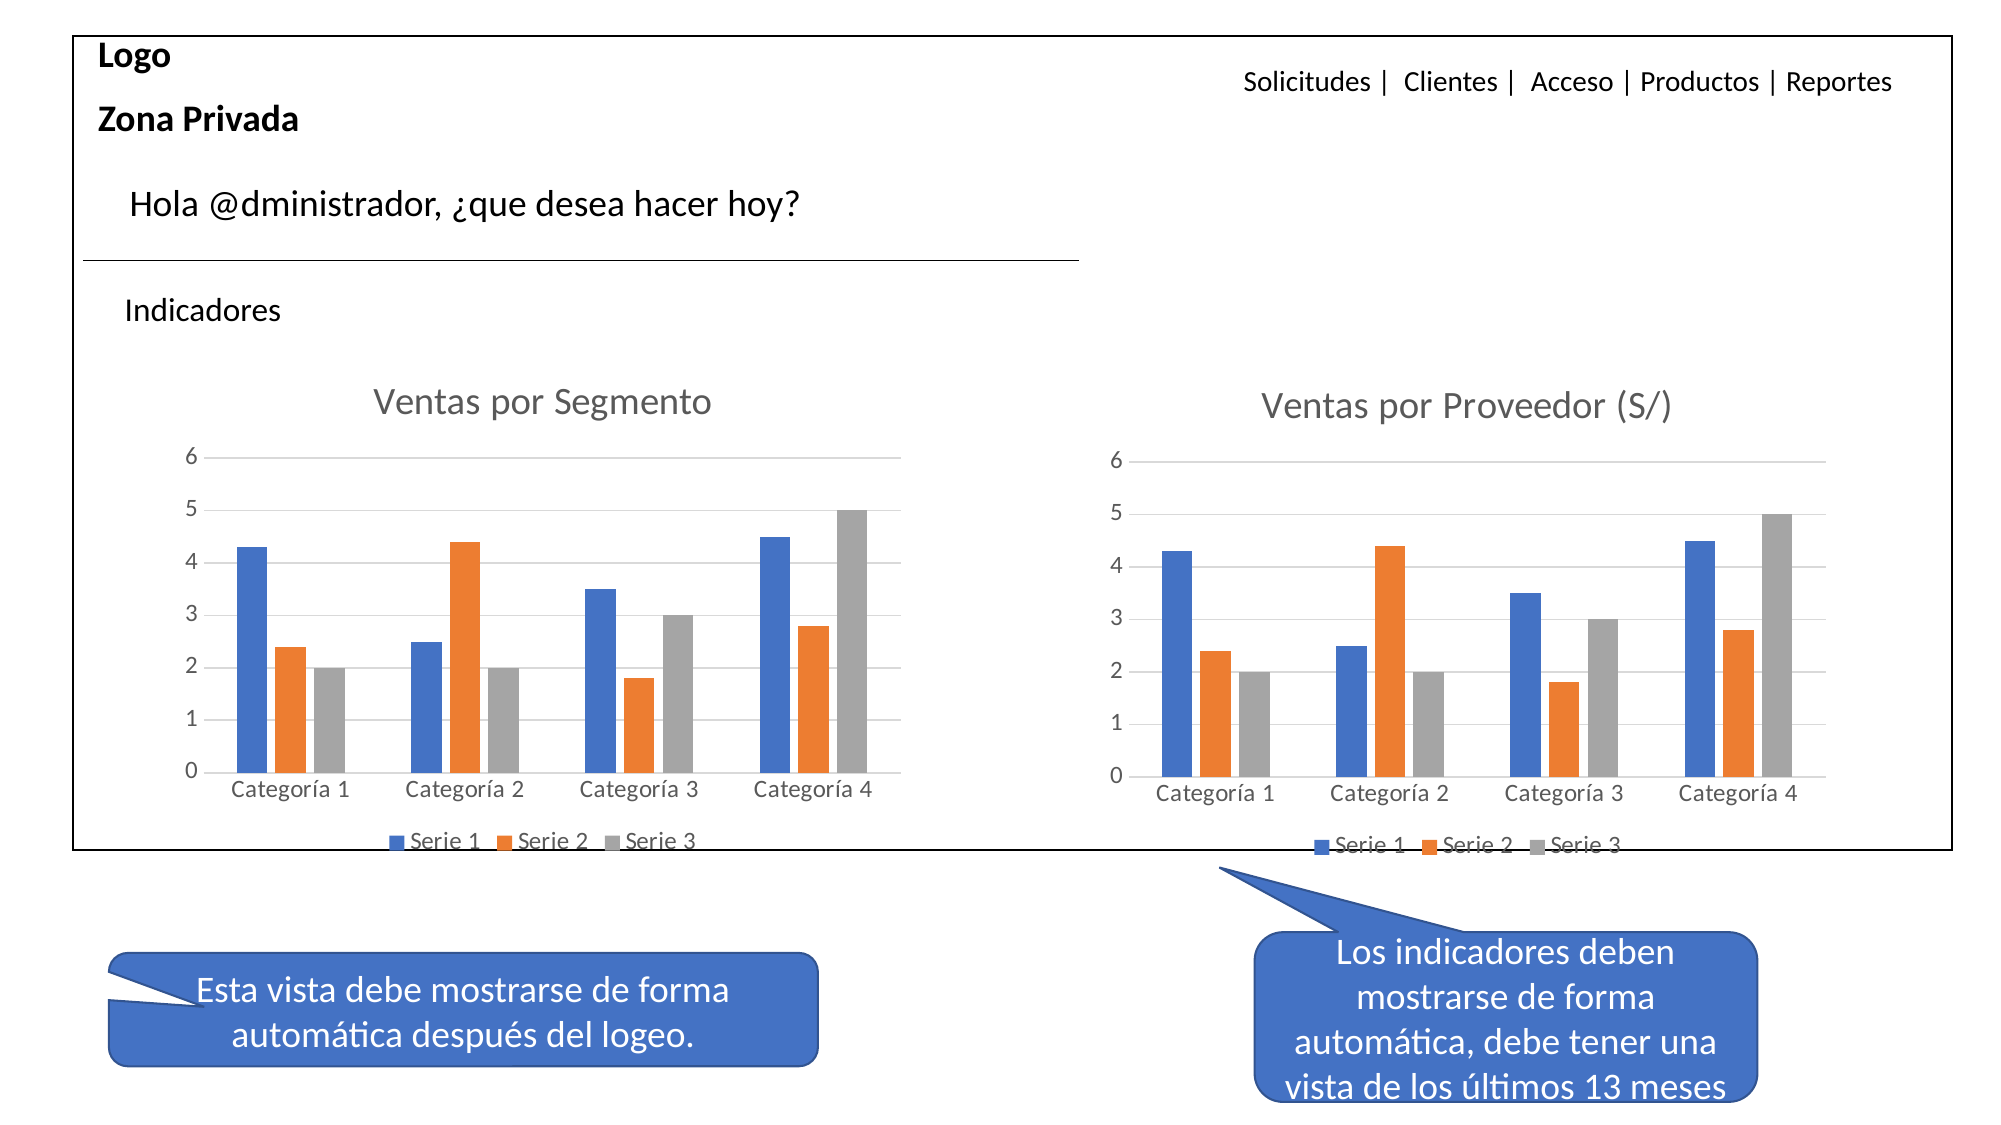

Logo

Solicitudes |  Clientes |  Acceso | Productos | Reportes
Zona Privada
Hola @dministrador, ¿que desea hacer hoy?
Indicadores

### Chart: Ventas por Segmento

| Category | Serie 1 | Serie 2 | Serie 3 |
|---|---|---|---|
| Categoría 1 | 4.3 | 2.4 | 2.0 |
| Categoría 2 | 2.5 | 4.4 | 2.0 |
| Categoría 3 | 3.5 | 1.8 | 3.0 |
| Categoría 4 | 4.5 | 2.8 | 5.0 |

### Chart: Ventas por Proveedor (S/)

| Category | Serie 1 | Serie 2 | Serie 3 |
|---|---|---|---|
| Categoría 1 | 4.3 | 2.4 | 2.0 |
| Categoría 2 | 2.5 | 4.4 | 2.0 |
| Categoría 3 | 3.5 | 1.8 | 3.0 |
| Categoría 4 | 4.5 | 2.8 | 5.0 |
Los indicadores deben mostrarse de forma automática, debe tener una vista de los últimos 13 meses
Esta vista debe mostrarse de forma automática después del logeo.